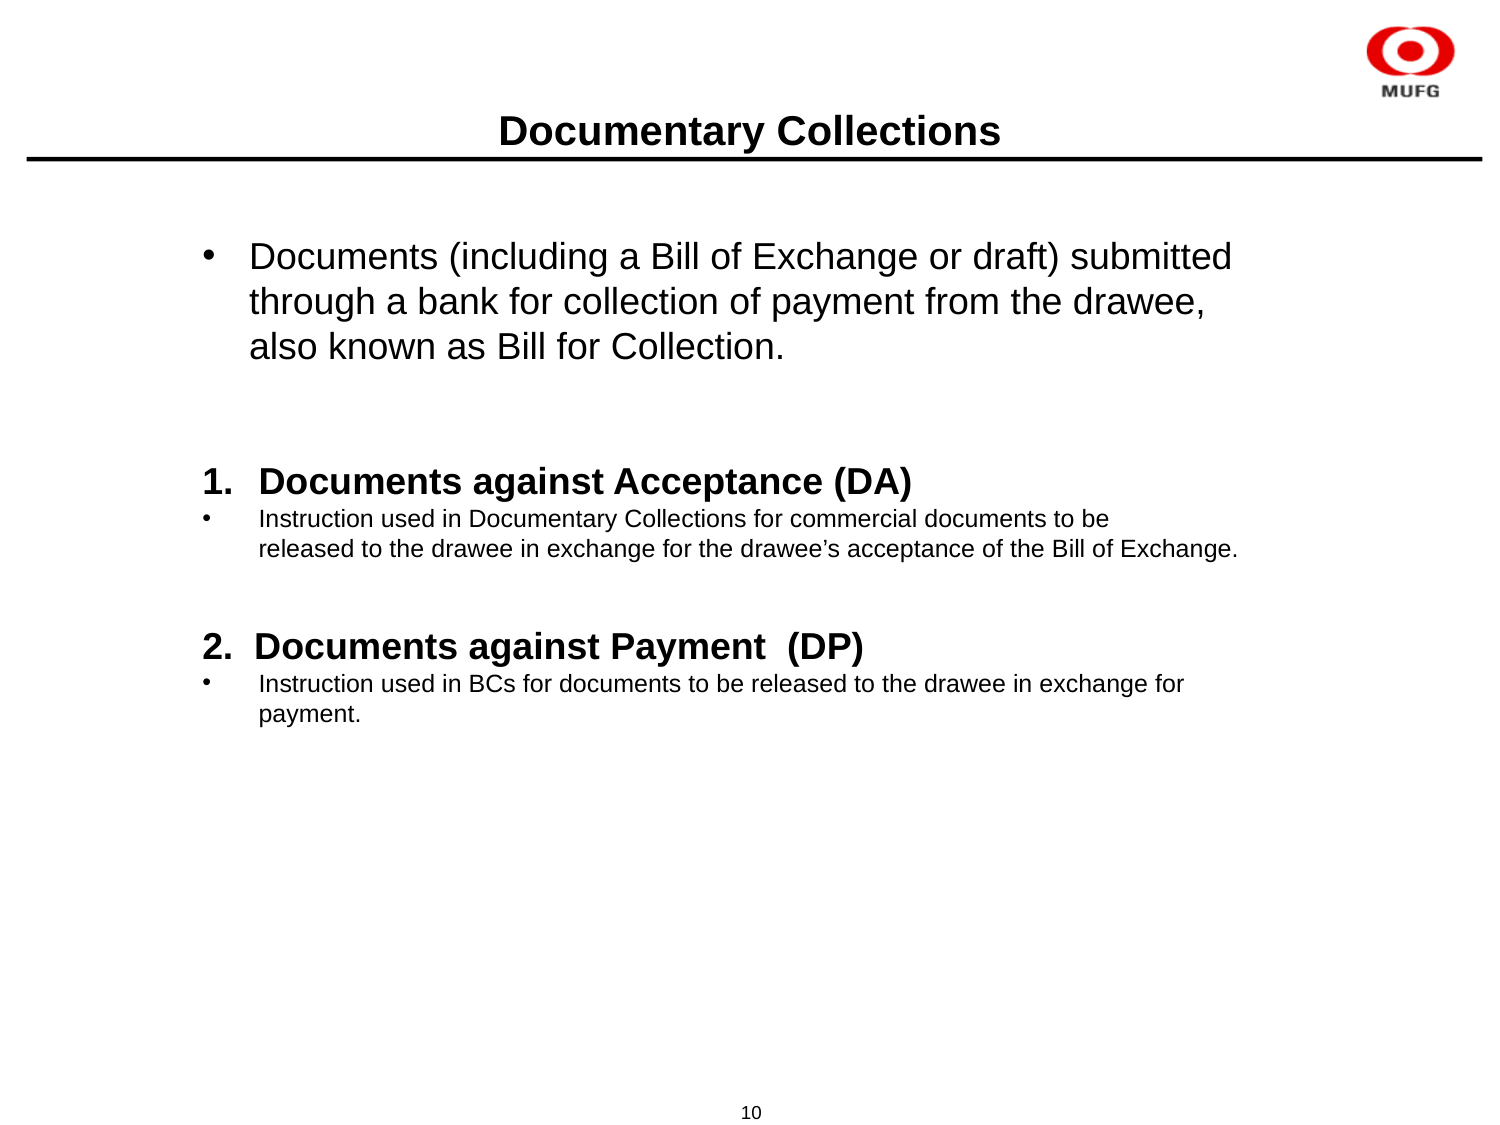

# Documentary Collections
Documents (including a Bill of Exchange or draft) submitted through a bank for collection of payment from the drawee, also known as Bill for Collection.

Documents against Acceptance (DA)
Instruction used in Documentary Collections for commercial documents to be                    released to the drawee in exchange for the drawee’s acceptance of the Bill of Exchange.

2.  Documents against Payment  (DP)
Instruction used in BCs for documents to be released to the drawee in exchange for payment.

10